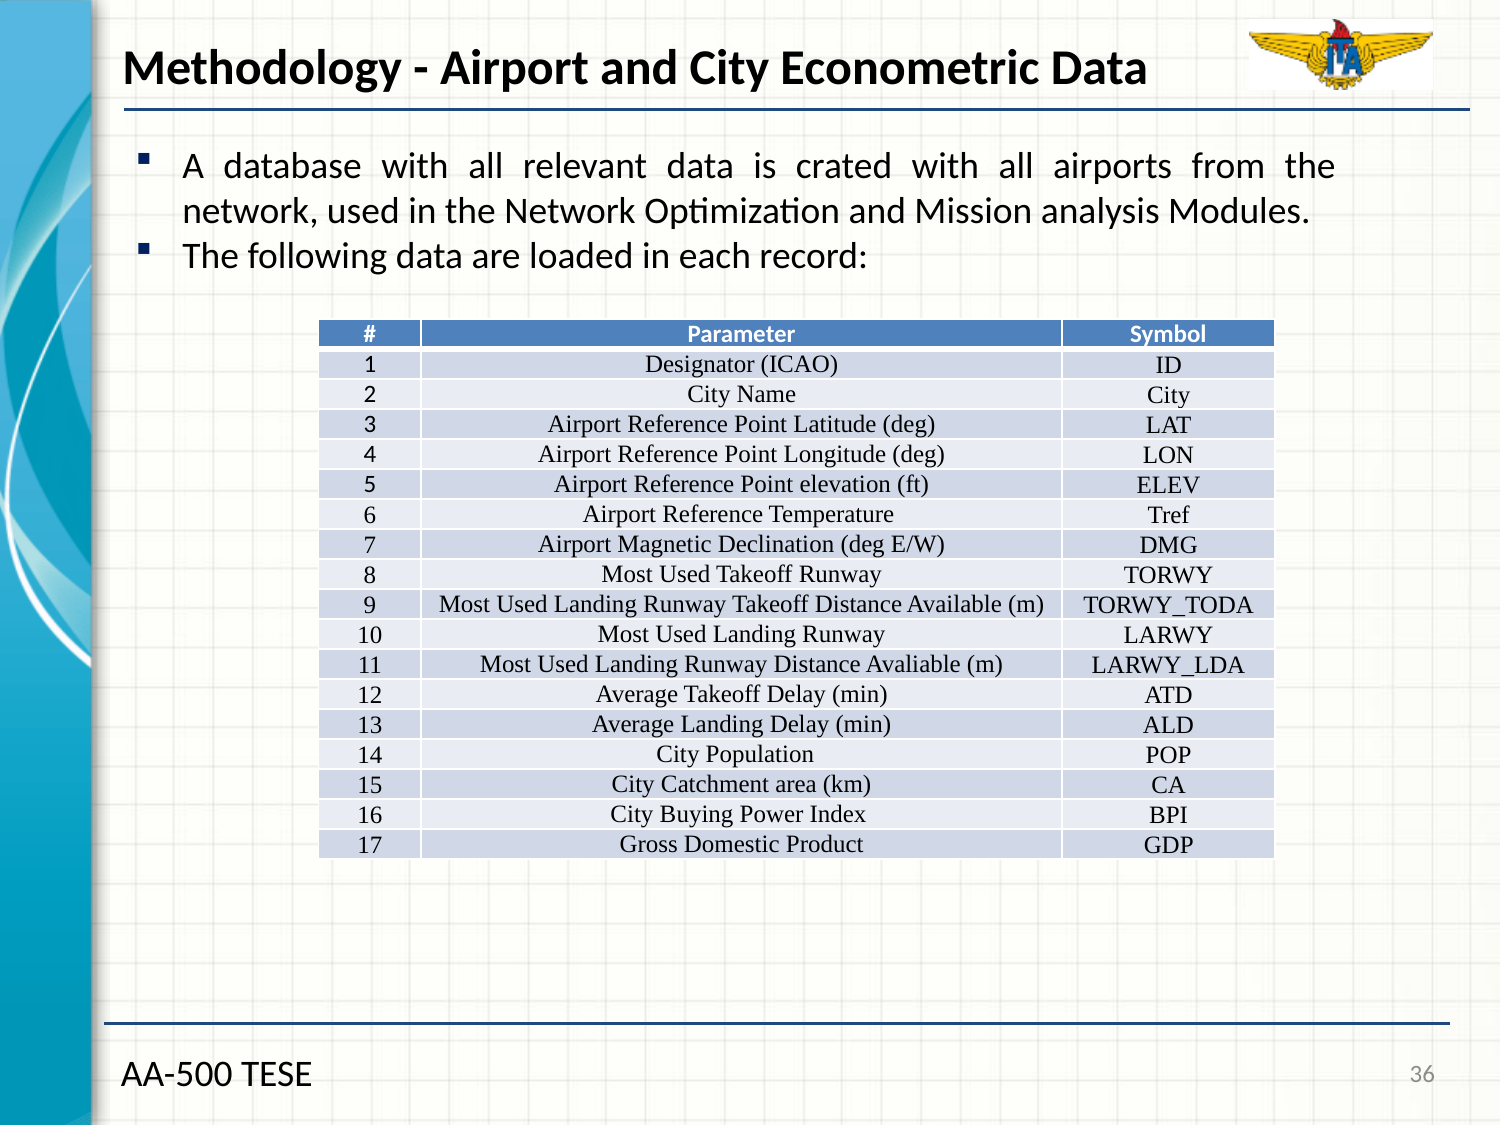

Methodology - Airport and City Econometric Data

A database with all relevant data is crated with all airports from the network, used in the Network Optimization and Mission analysis Modules.
The following data are loaded in each record:
| # | Parameter | Symbol |
| --- | --- | --- |
| 1 | Designator (ICAO) | ID |
| 2 | City Name | City |
| 3 | Airport Reference Point Latitude (deg) | LAT |
| 4 | Airport Reference Point Longitude (deg) | LON |
| 5 | Airport Reference Point elevation (ft) | ELEV |
| 6 | Airport Reference Temperature | Tref |
| 7 | Airport Magnetic Declination (deg E/W) | DMG |
| 8 | Most Used Takeoff Runway | TORWY |
| 9 | Most Used Landing Runway Takeoff Distance Available (m) | TORWY\_TODA |
| 10 | Most Used Landing Runway | LARWY |
| 11 | Most Used Landing Runway Distance Avaliable (m) | LARWY\_LDA |
| 12 | Average Takeoff Delay (min) | ATD |
| 13 | Average Landing Delay (min) | ALD |
| 14 | City Population | POP |
| 15 | City Catchment area (km) | CA |
| 16 | City Buying Power Index | BPI |
| 17 | Gross Domestic Product | GDP |
36